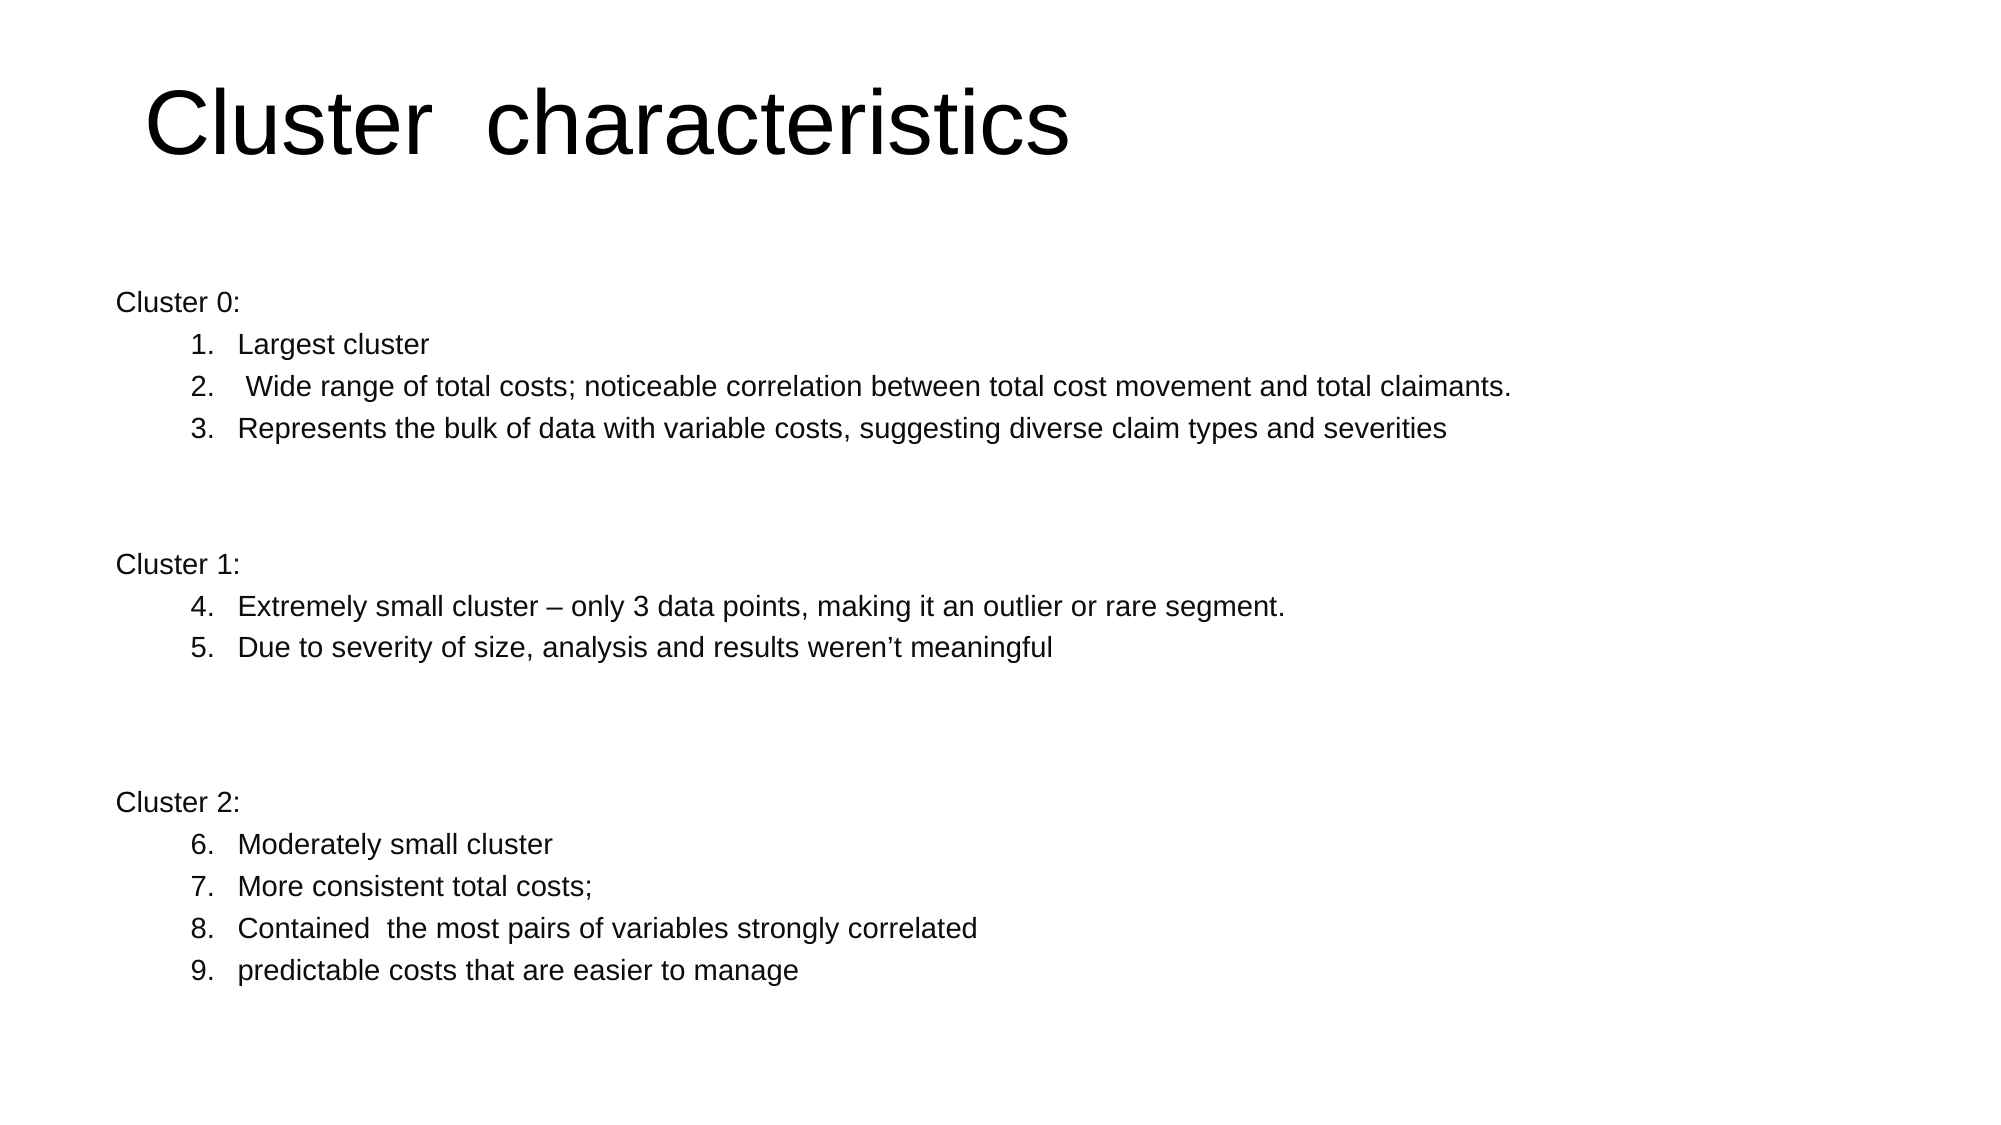

# Cluster  characteristics

Cluster 0:
Largest cluster
 Wide range of total costs; noticeable correlation between total cost movement and total claimants.
Represents the bulk of data with variable costs, suggesting diverse claim types and severities

Cluster 1:
Extremely small cluster – only 3 data points, making it an outlier or rare segment.
Due to severity of size, analysis and results weren’t meaningful

Cluster 2:
Moderately small cluster
More consistent total costs;
Contained  the most pairs of variables strongly correlated
predictable costs that are easier to manage